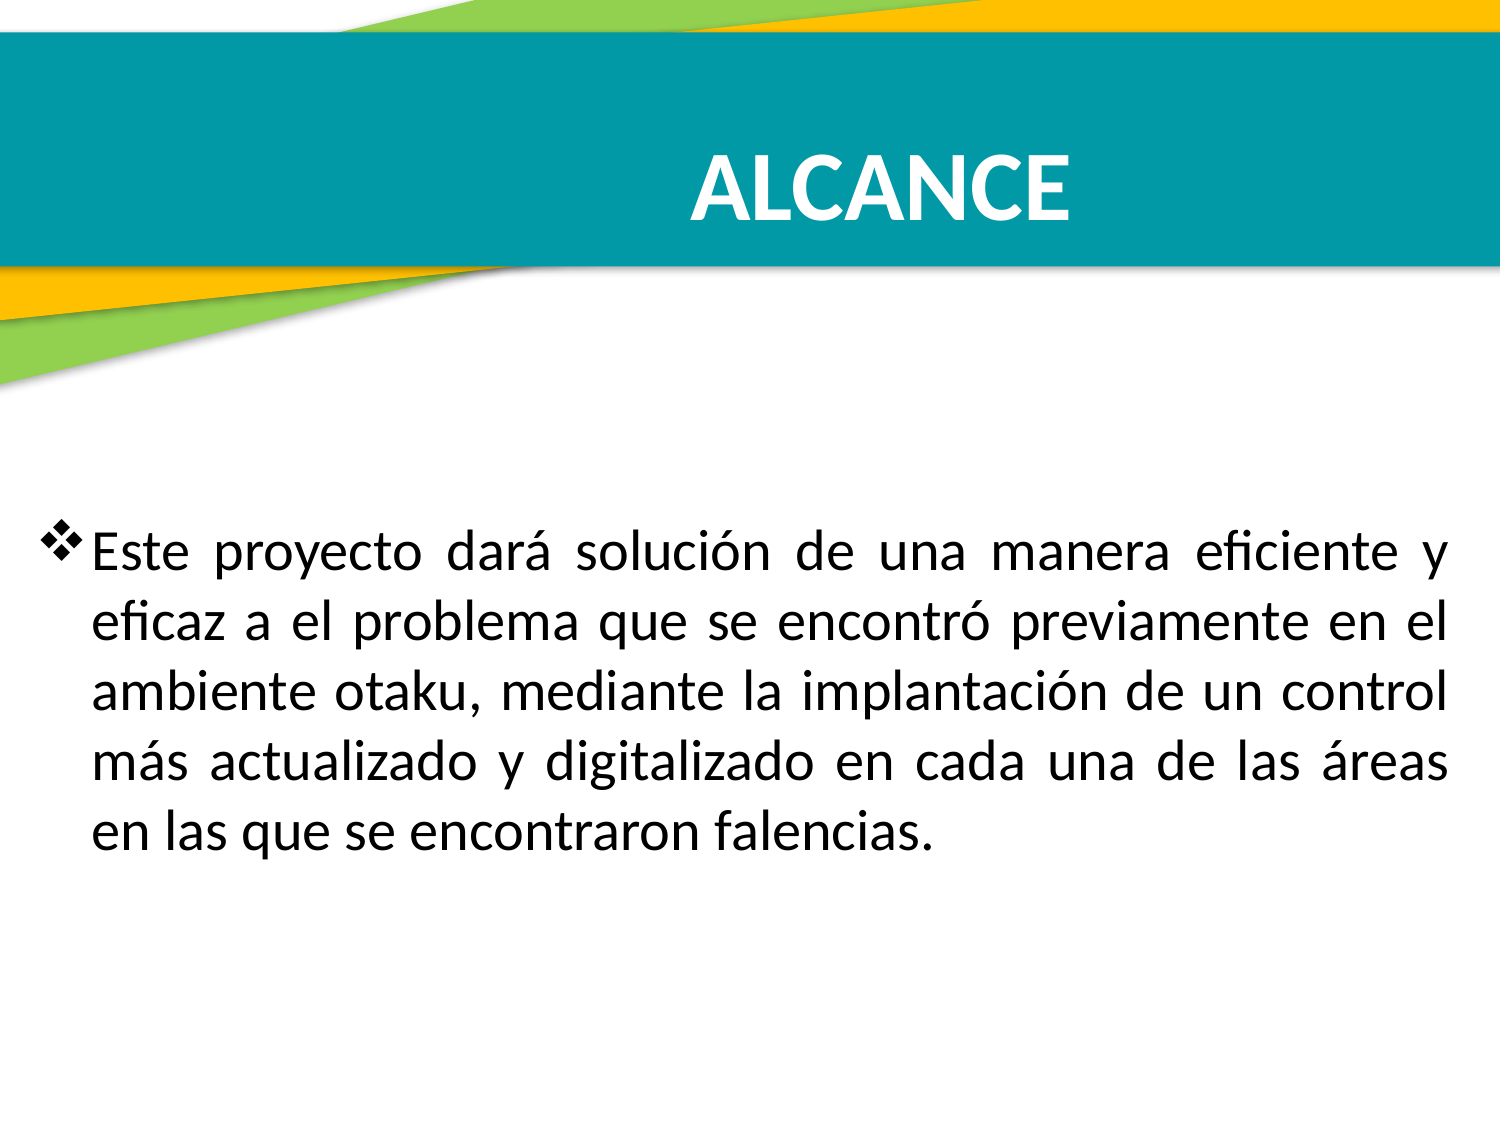

ALCANCE
Este proyecto dará solución de una manera eficiente y eficaz a el problema que se encontró previamente en el ambiente otaku, mediante la implantación de un control más actualizado y digitalizado en cada una de las áreas en las que se encontraron falencias.